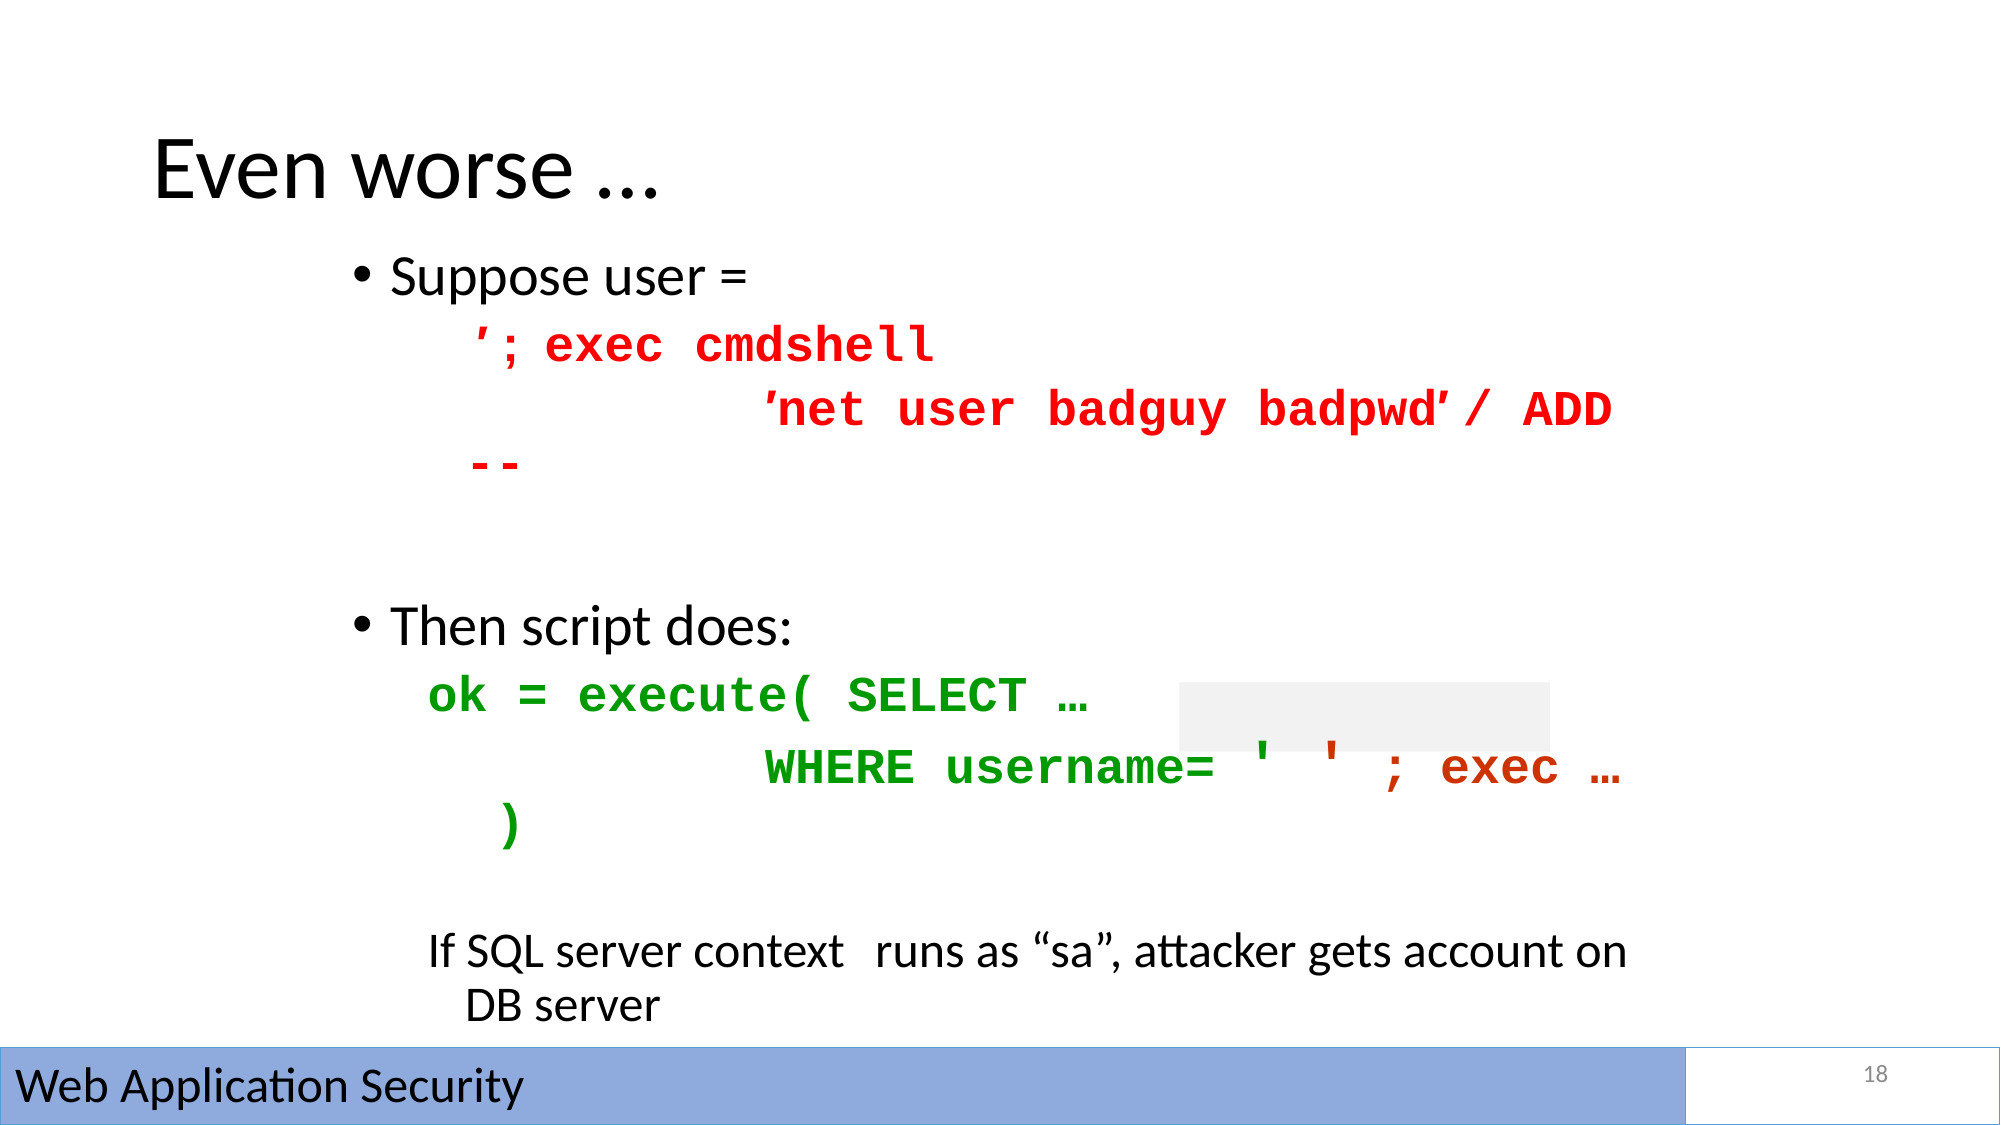

# Even worse …
Suppose user =
	 ′ ;  exec cmdshell
			′net user badguy badpwd′ / ADD --

Then script does:
ok = execute( SELECT …
			WHERE username= ′ ′ ; exec …  )

If SQL server context runs as “sa”, attacker gets account on DB server

18
Web Application Security